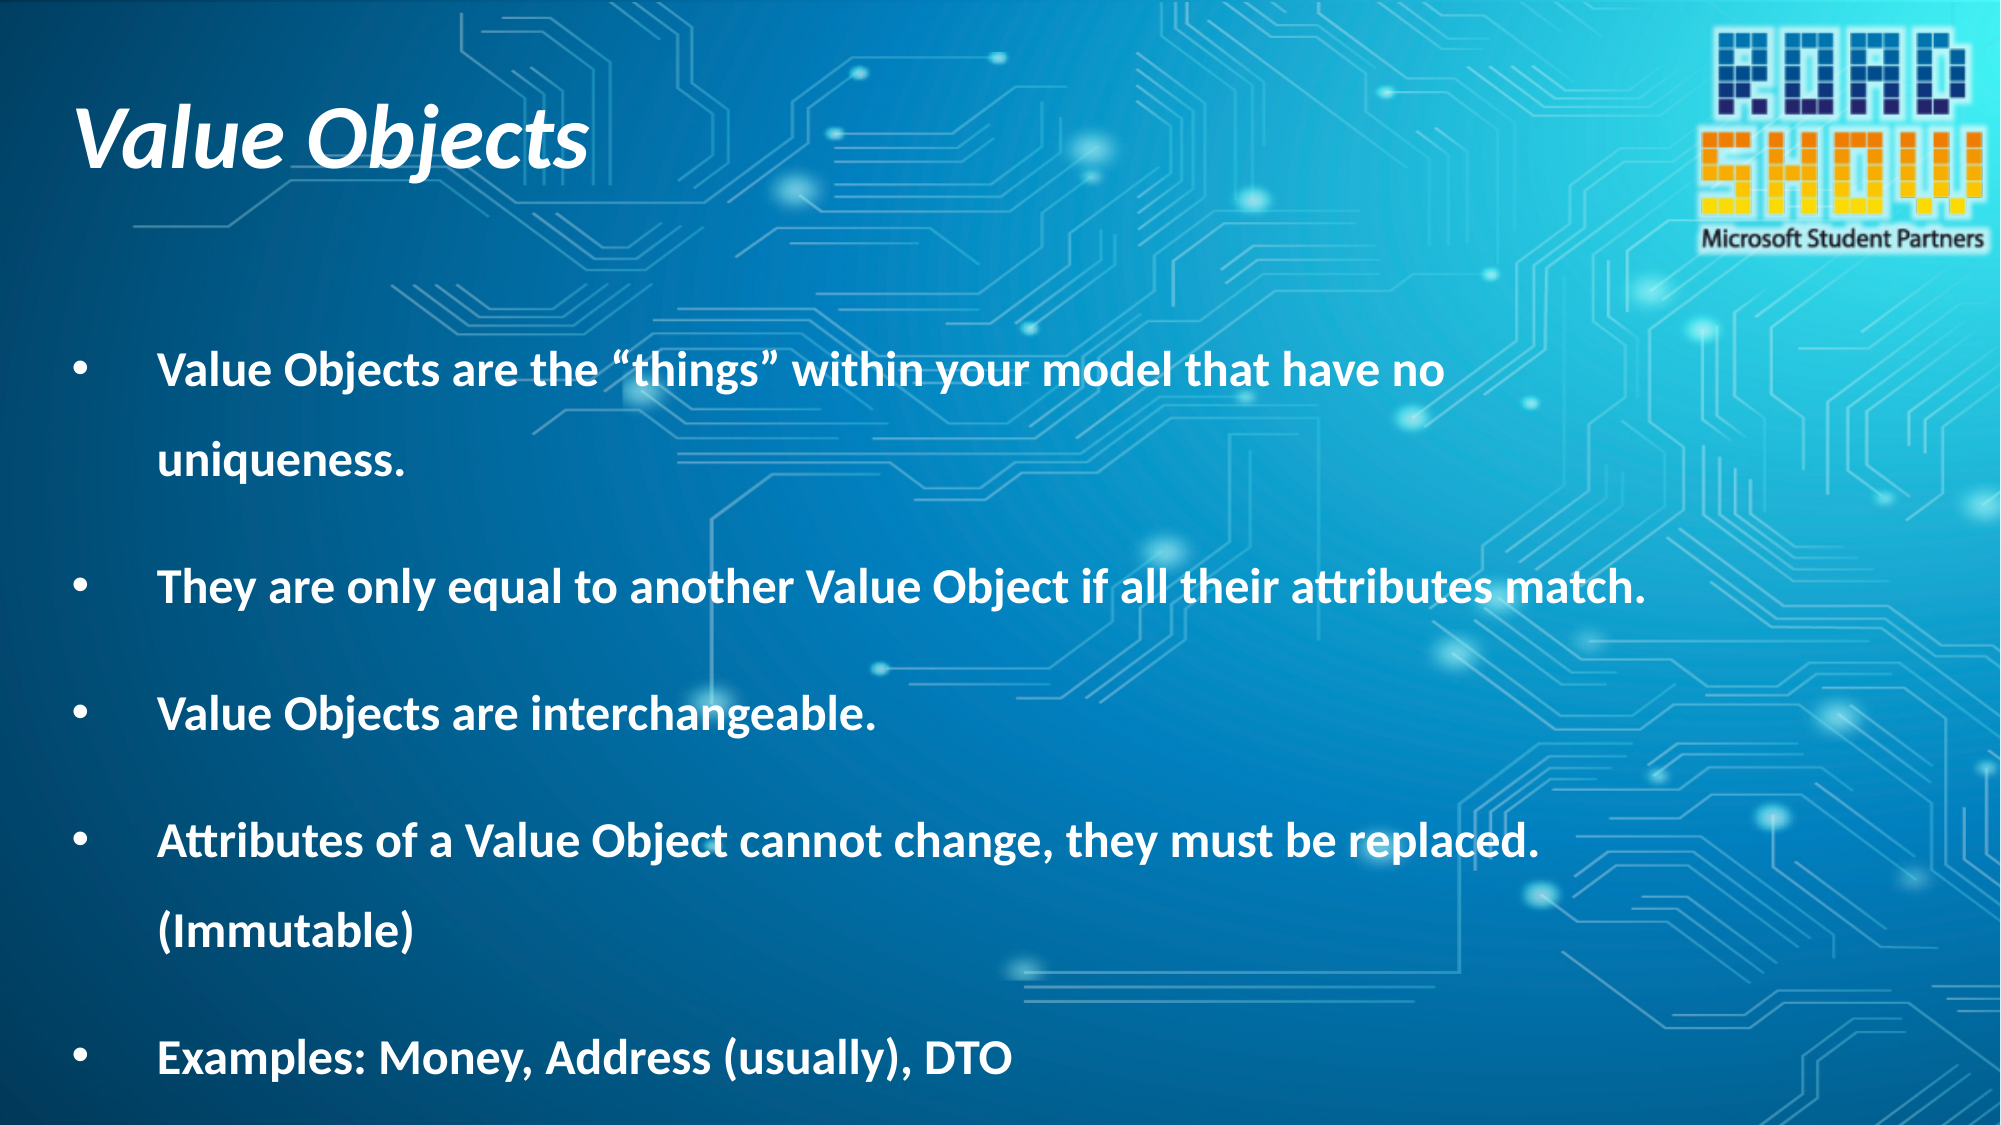

# Value Objects
Value Objects are the “things” within your model that have no uniqueness.
They are only equal to another Value Object if all their attributes match.
Value Objects are interchangeable.
Attributes of a Value Object cannot change, they must be replaced. (Immutable)
Examples: Money, Address (usually), DTO